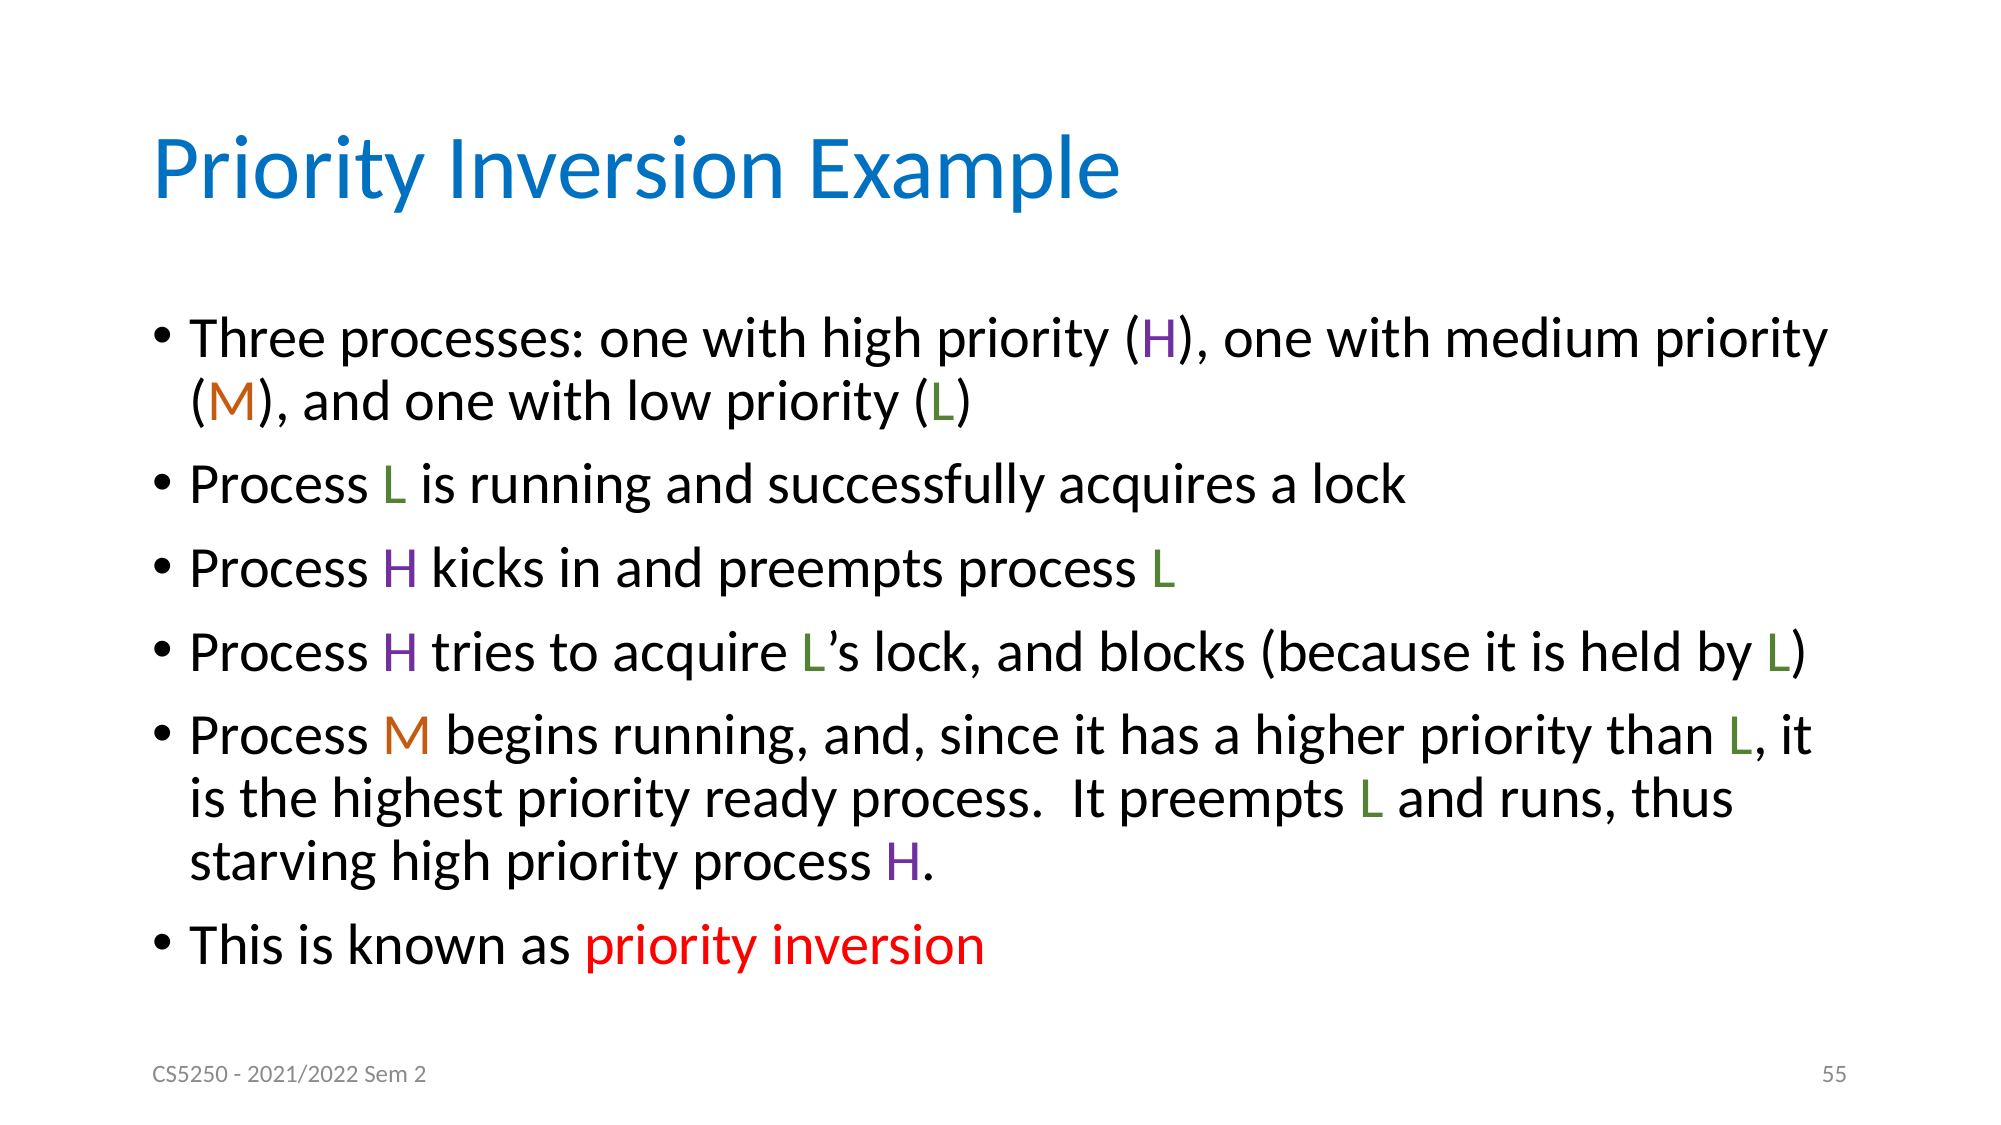

# Priority Inversion Example
Three processes: one with high priority (H), one with medium priority (M), and one with low priority (L)
Process L is running and successfully acquires a lock
Process H kicks in and preempts process L
Process H tries to acquire L’s lock, and blocks (because it is held by L)
Process M begins running, and, since it has a higher priority than L, it is the highest priority ready process.  It preempts L and runs, thus starving high priority process H.
This is known as priority inversion
CS5250 - 2021/2022 Sem 2
55